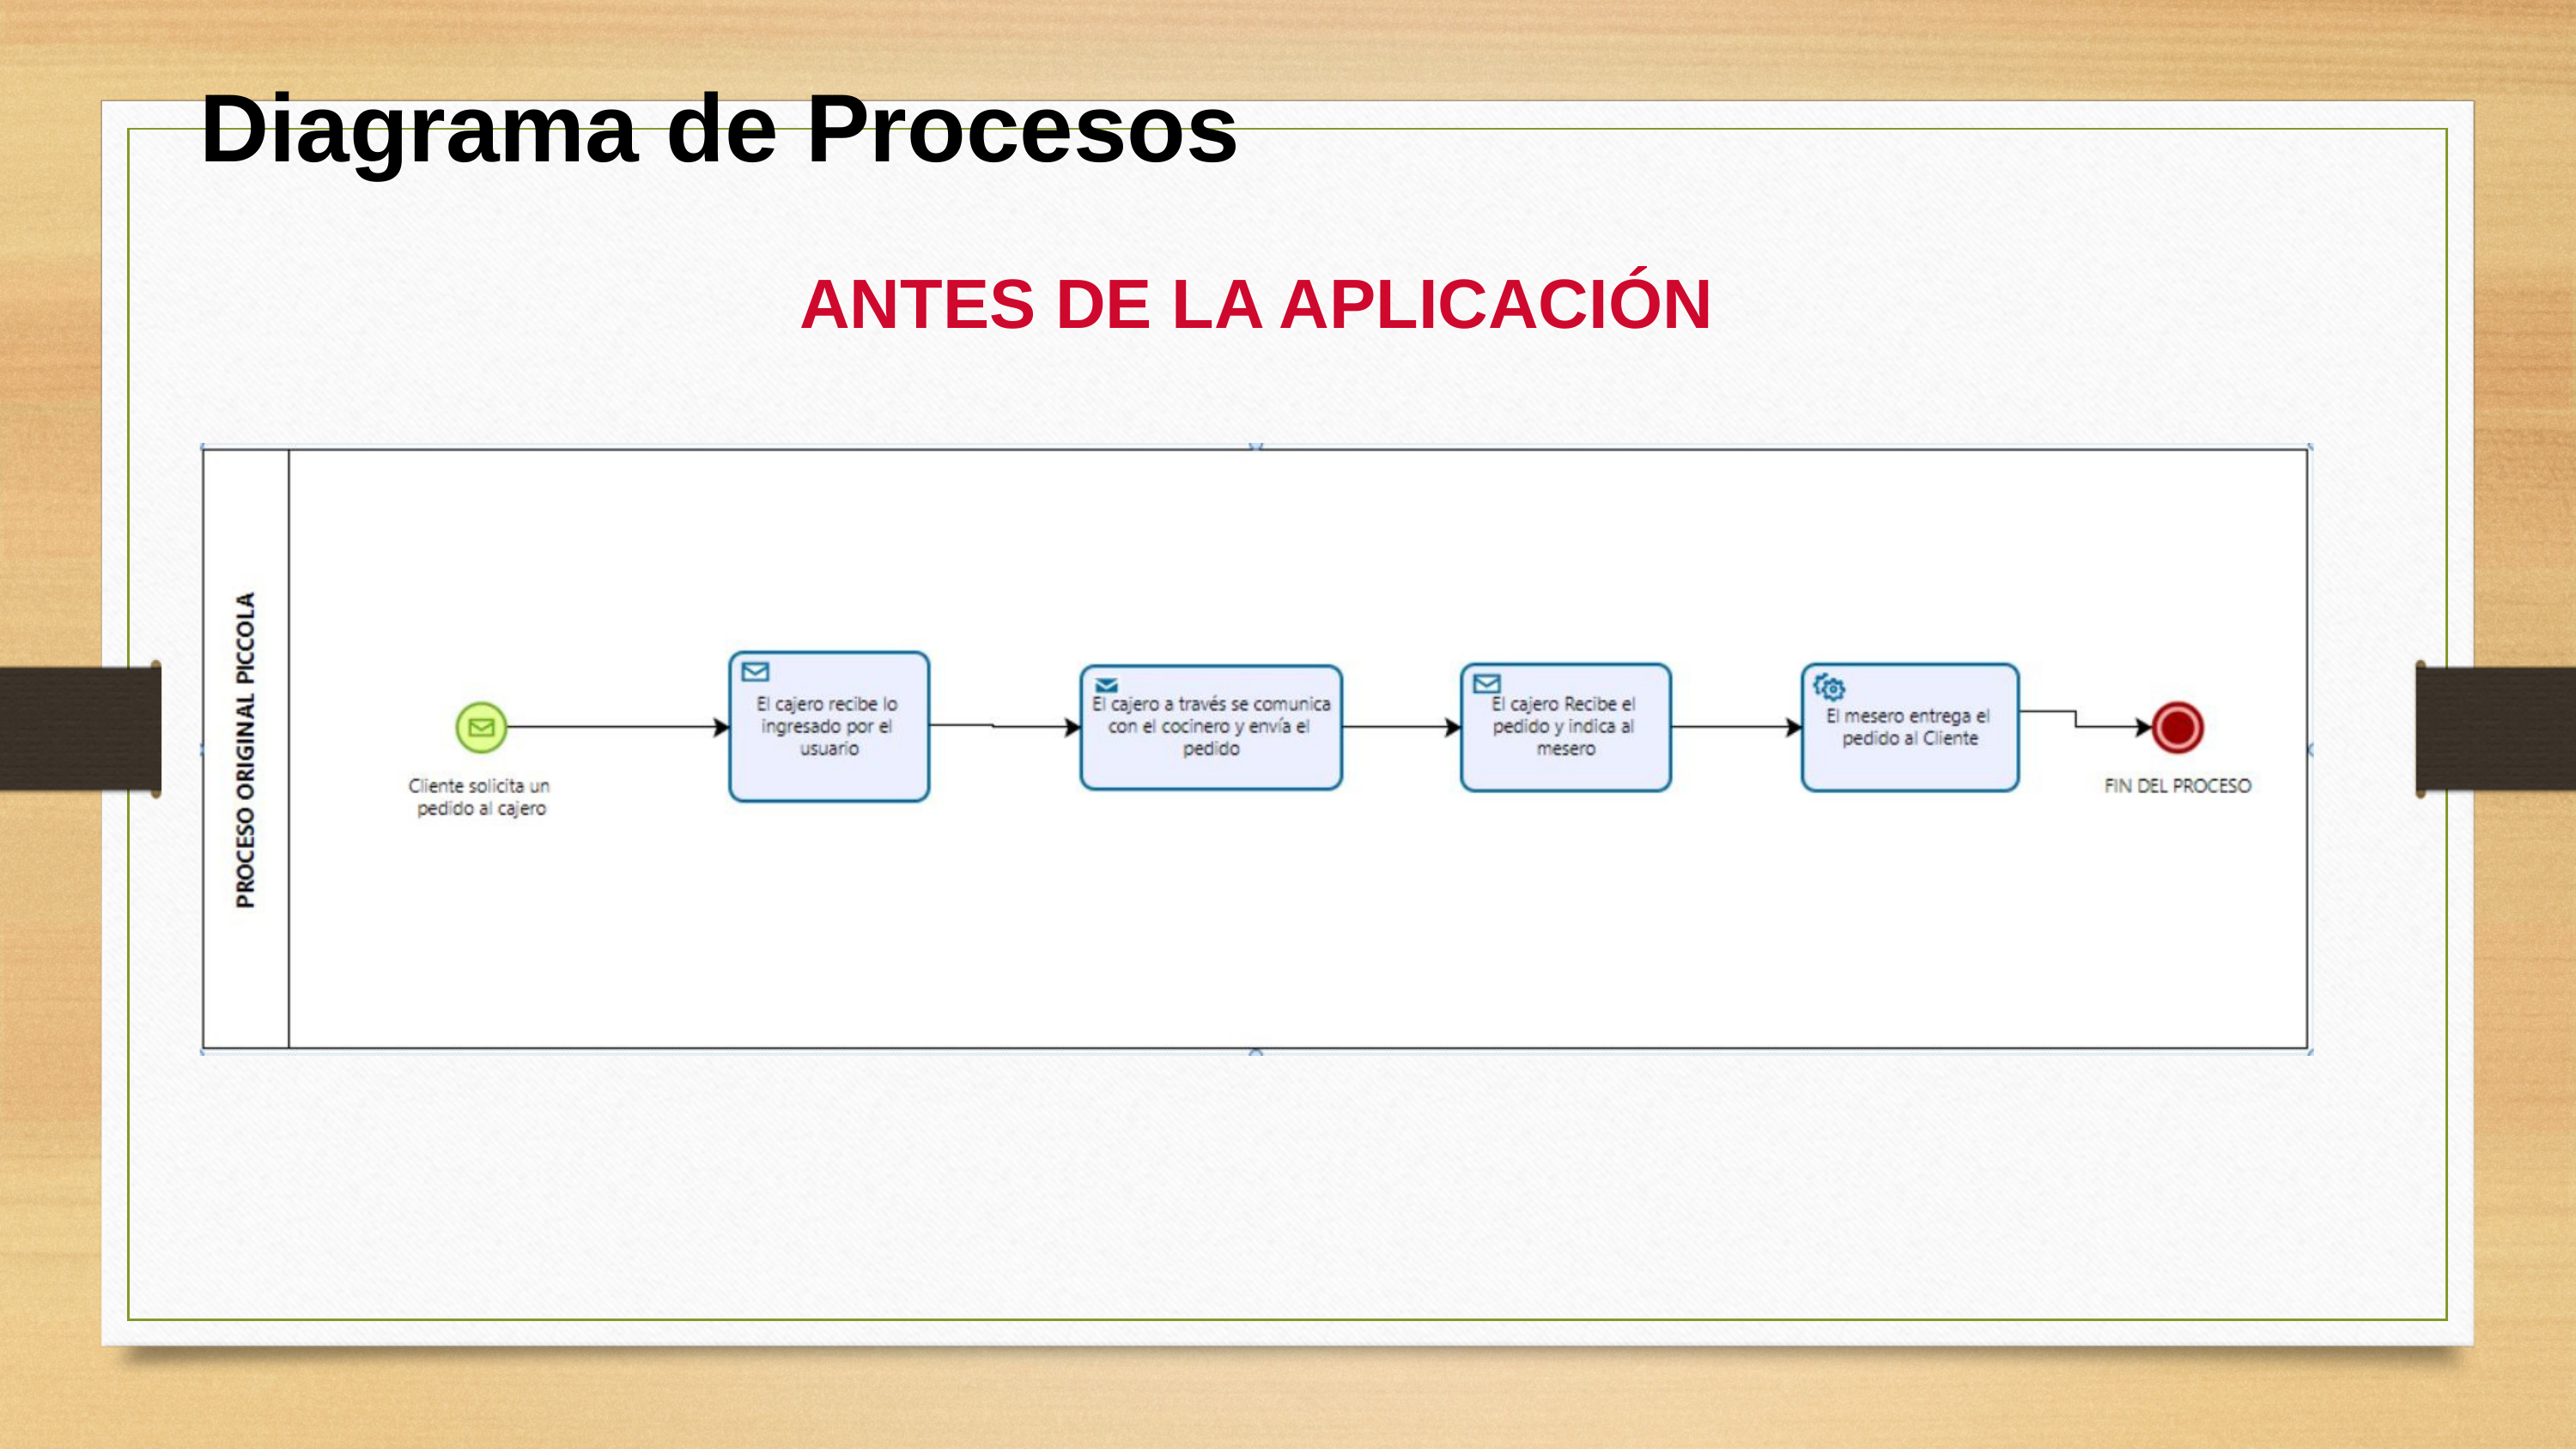

Diagrama de Procesos
ANTES DE LA APLICACIÓN